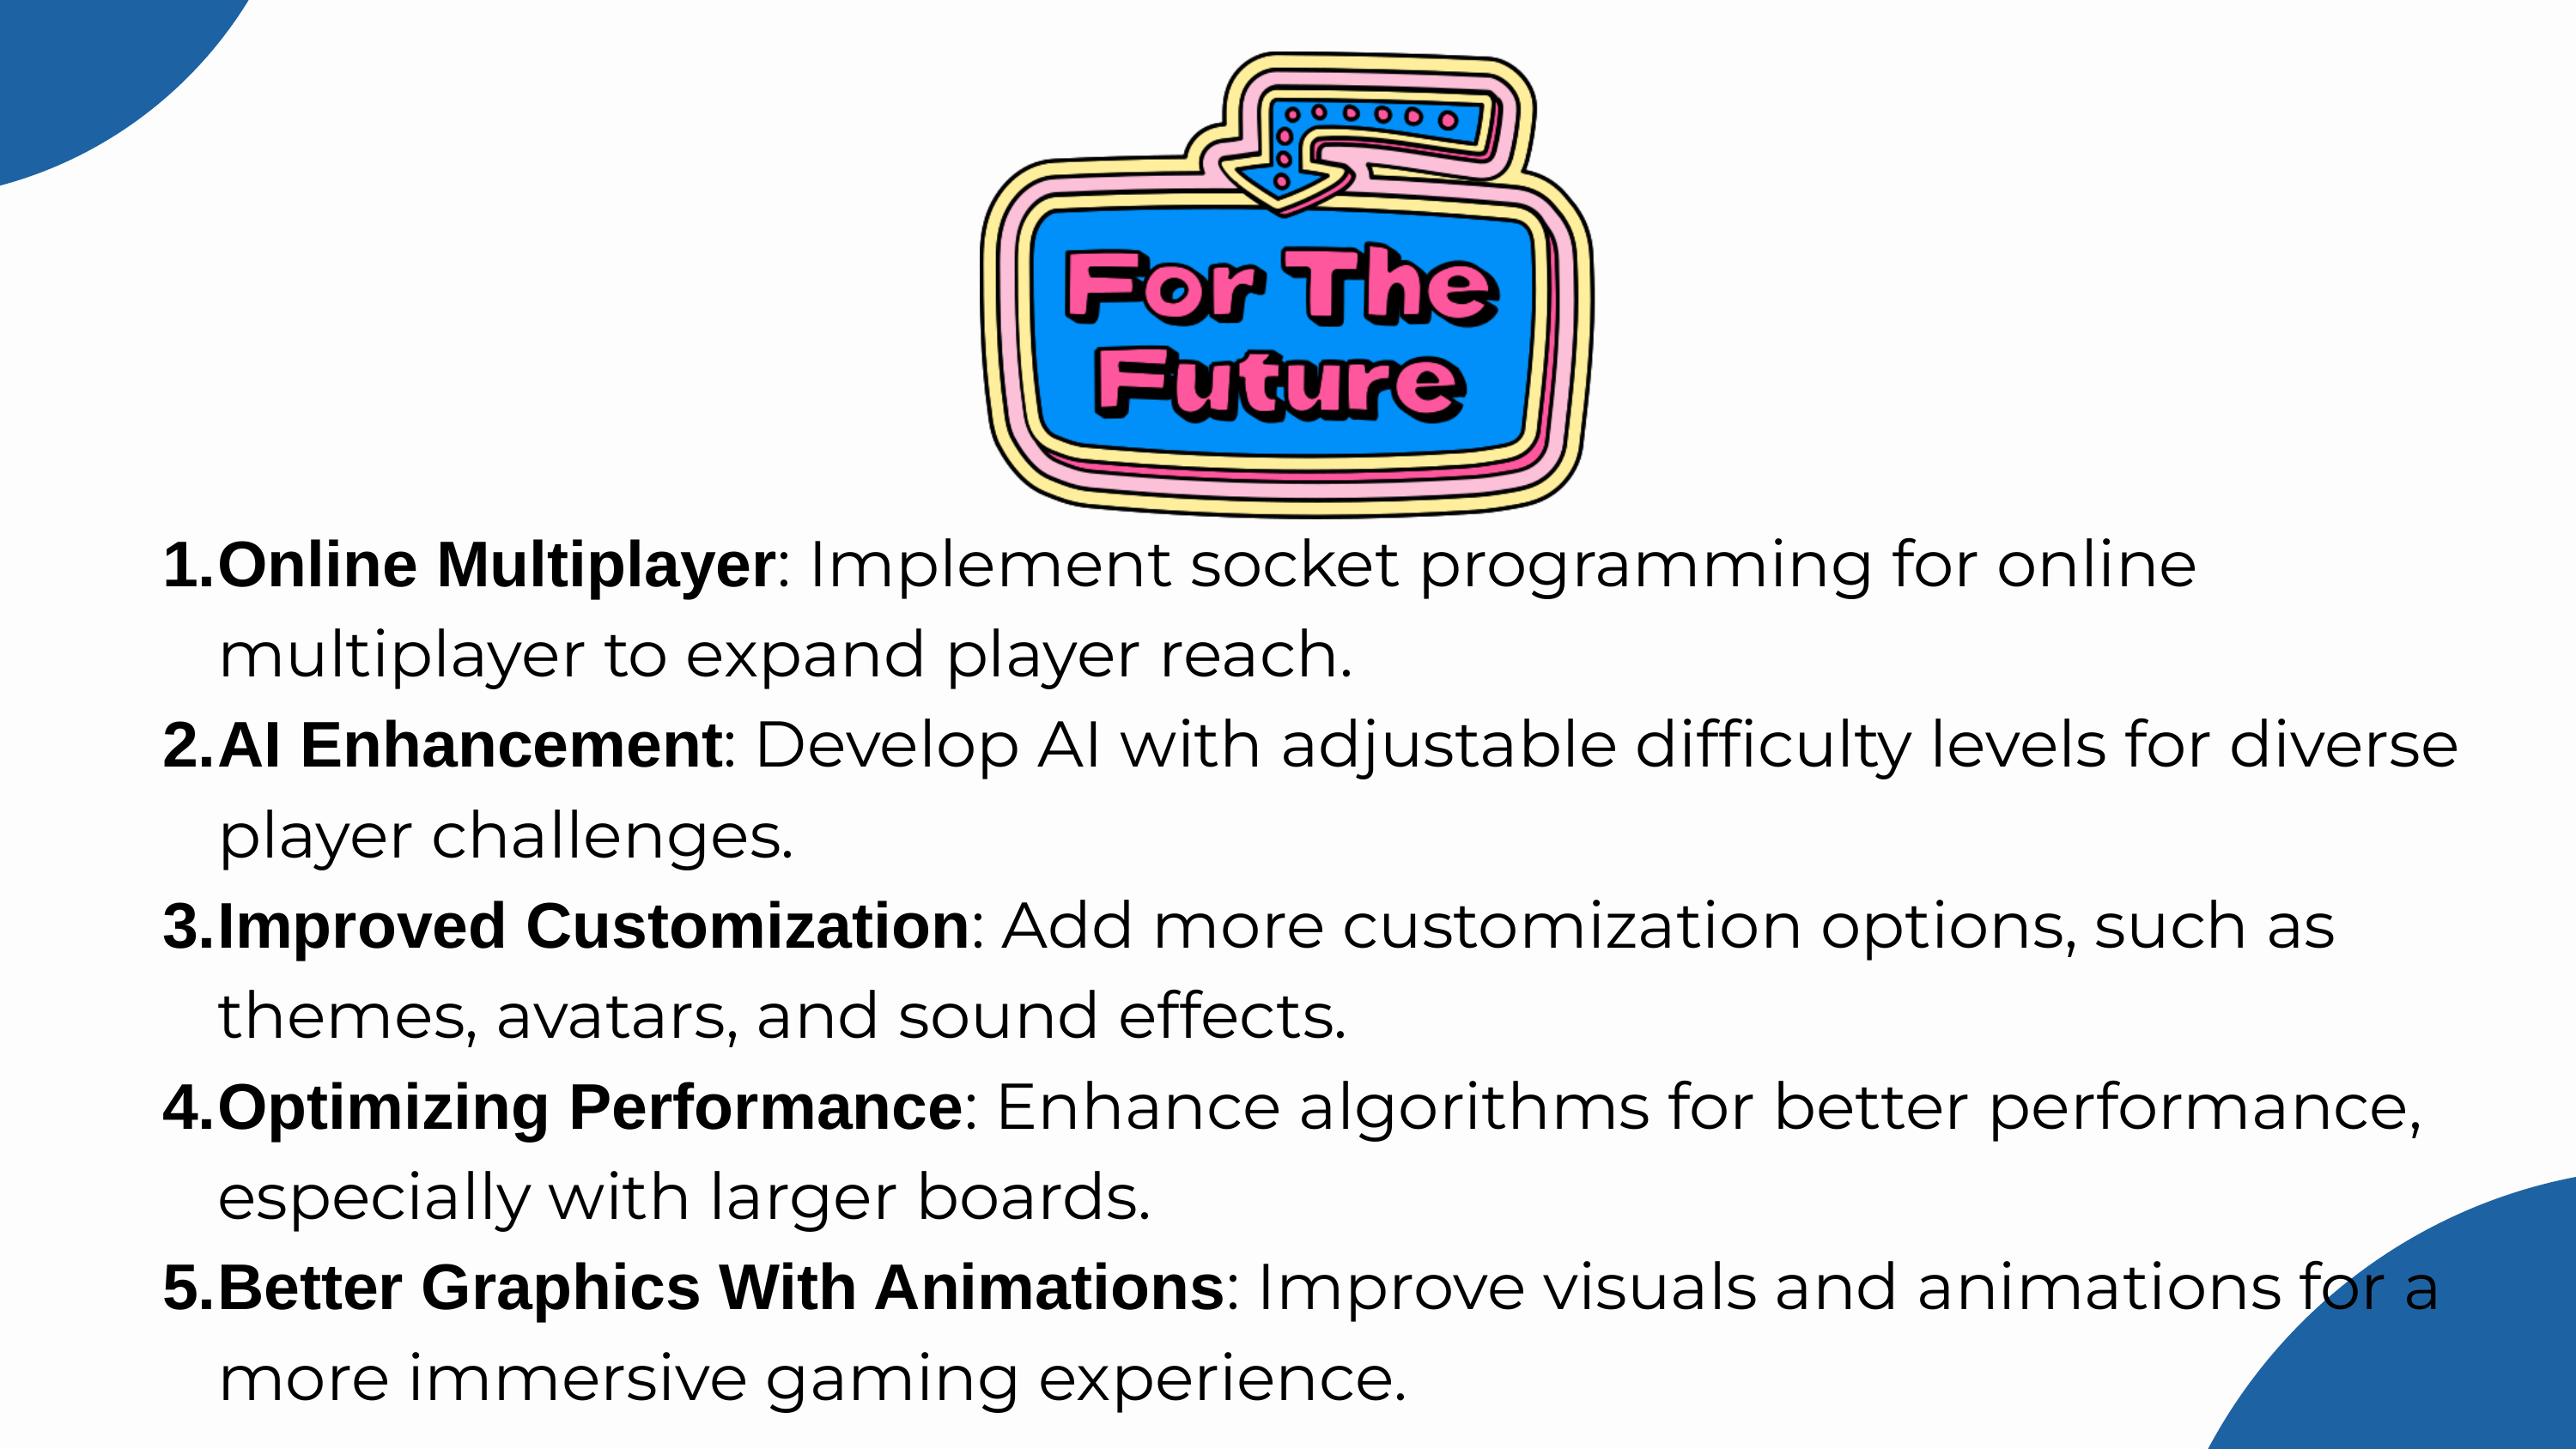

Online Multiplayer: Implement socket programming for online multiplayer to expand player reach.
AI Enhancement: Develop AI with adjustable difficulty levels for diverse player challenges.
Improved Customization: Add more customization options, such as themes, avatars, and sound effects.
Optimizing Performance: Enhance algorithms for better performance, especially with larger boards.
Better Graphics With Animations: Improve visuals and animations for a more immersive gaming experience.